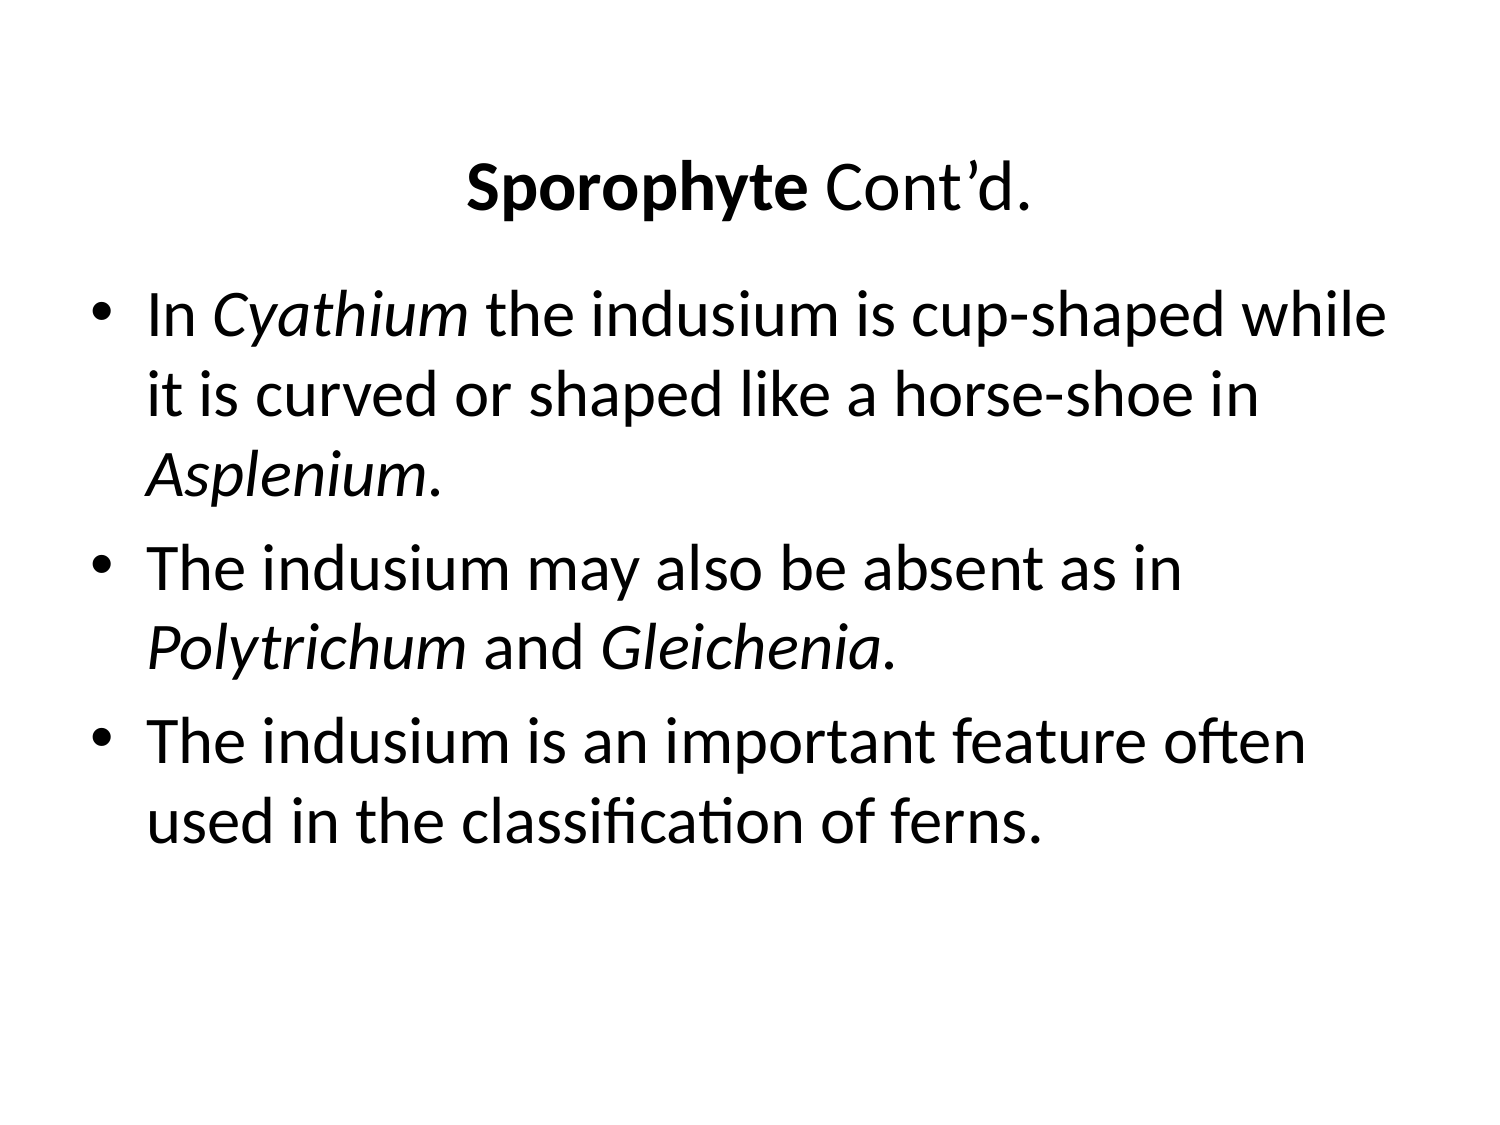

# Sporophyte Cont’d.
In Cyathium the indusium is cup-shaped while it is curved or shaped like a horse-shoe in  Asplenium.
The indusium may also be absent as in Polytrichum and Gleichenia.
The indusium is an important feature often used in the classification of ferns.